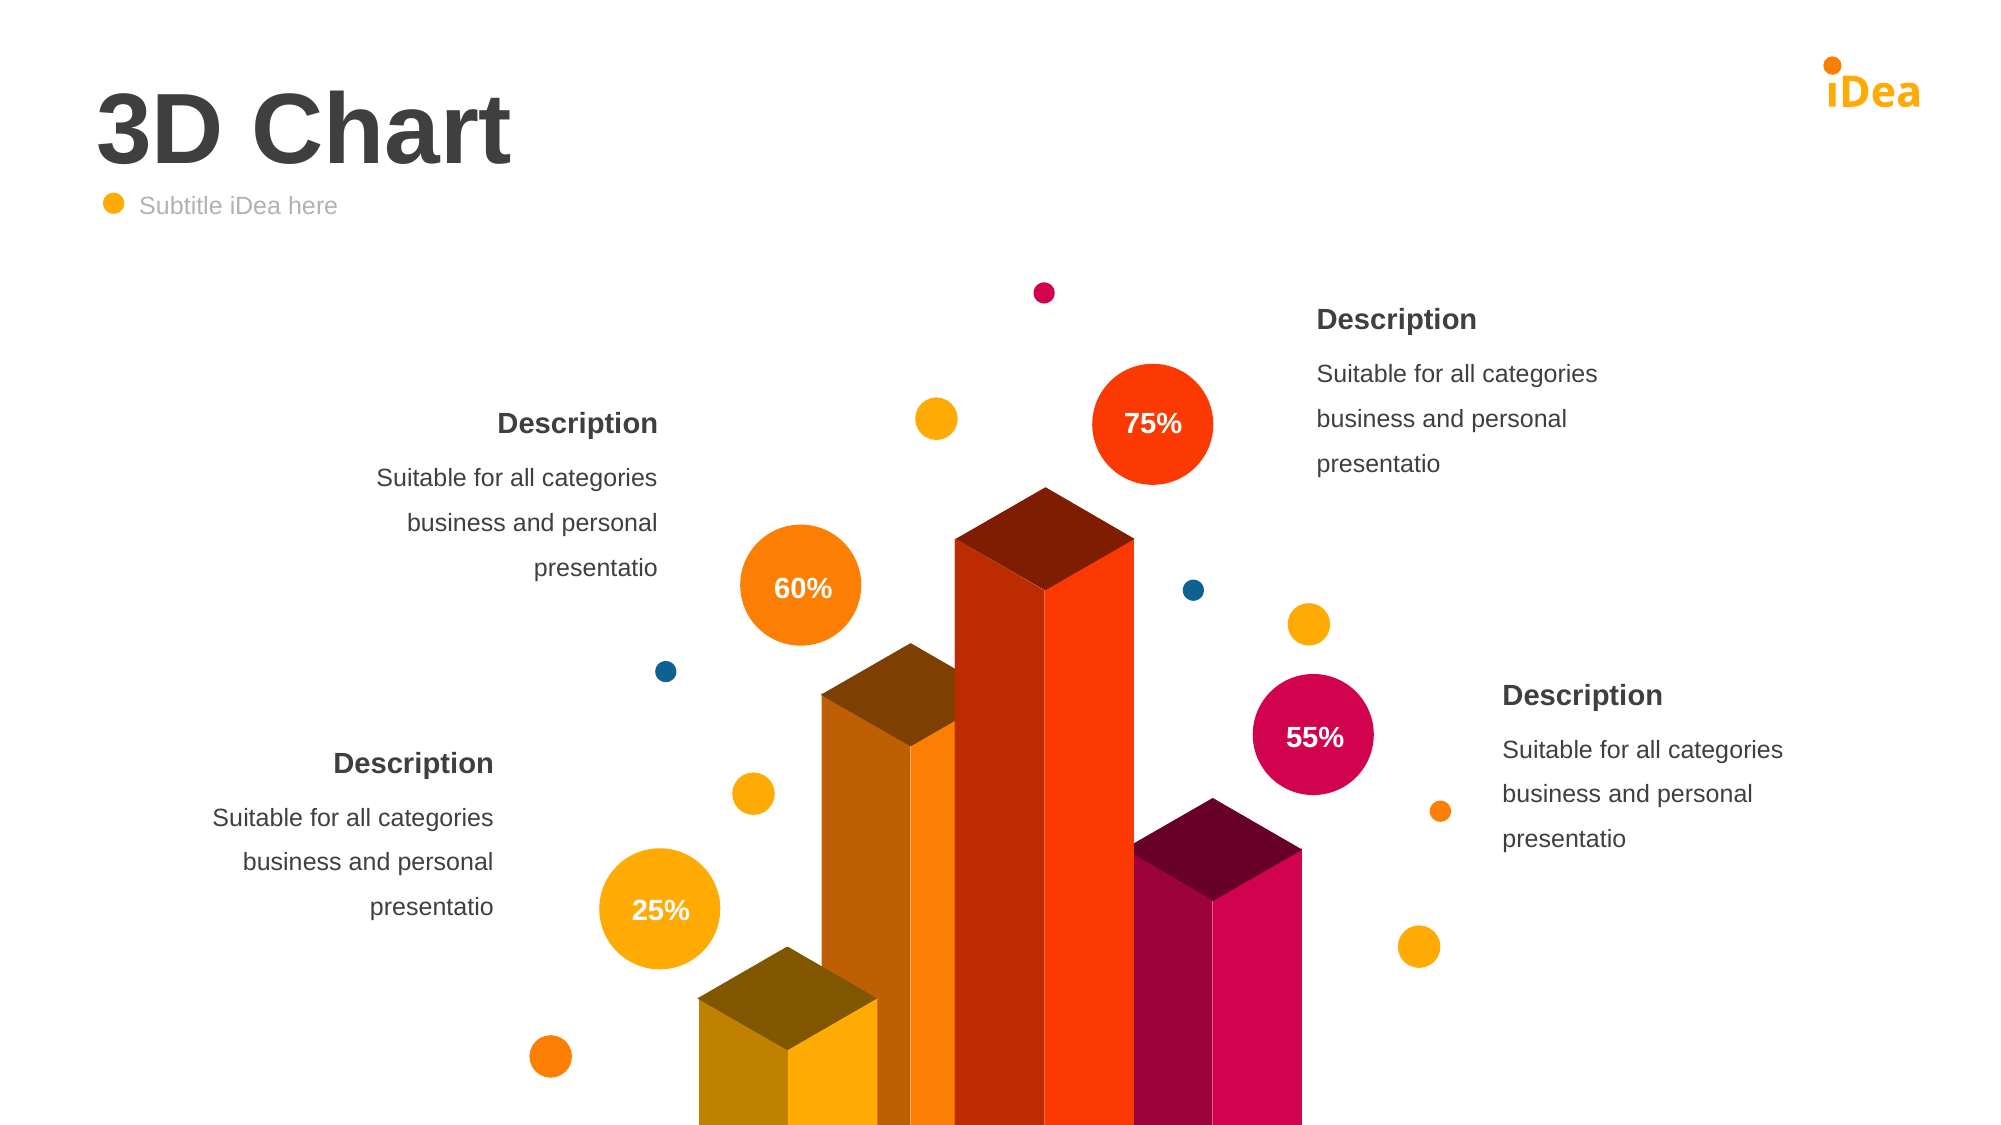

3D Chart
Subtitle iDea here

Description
Suitable for all categories business and personal presentatio

Description
75%

Suitable for all categories business and personal presentatio

60%

Description

55%
Suitable for all categories business and personal presentatio
Description

Suitable for all categories business and personal presentatio

25%